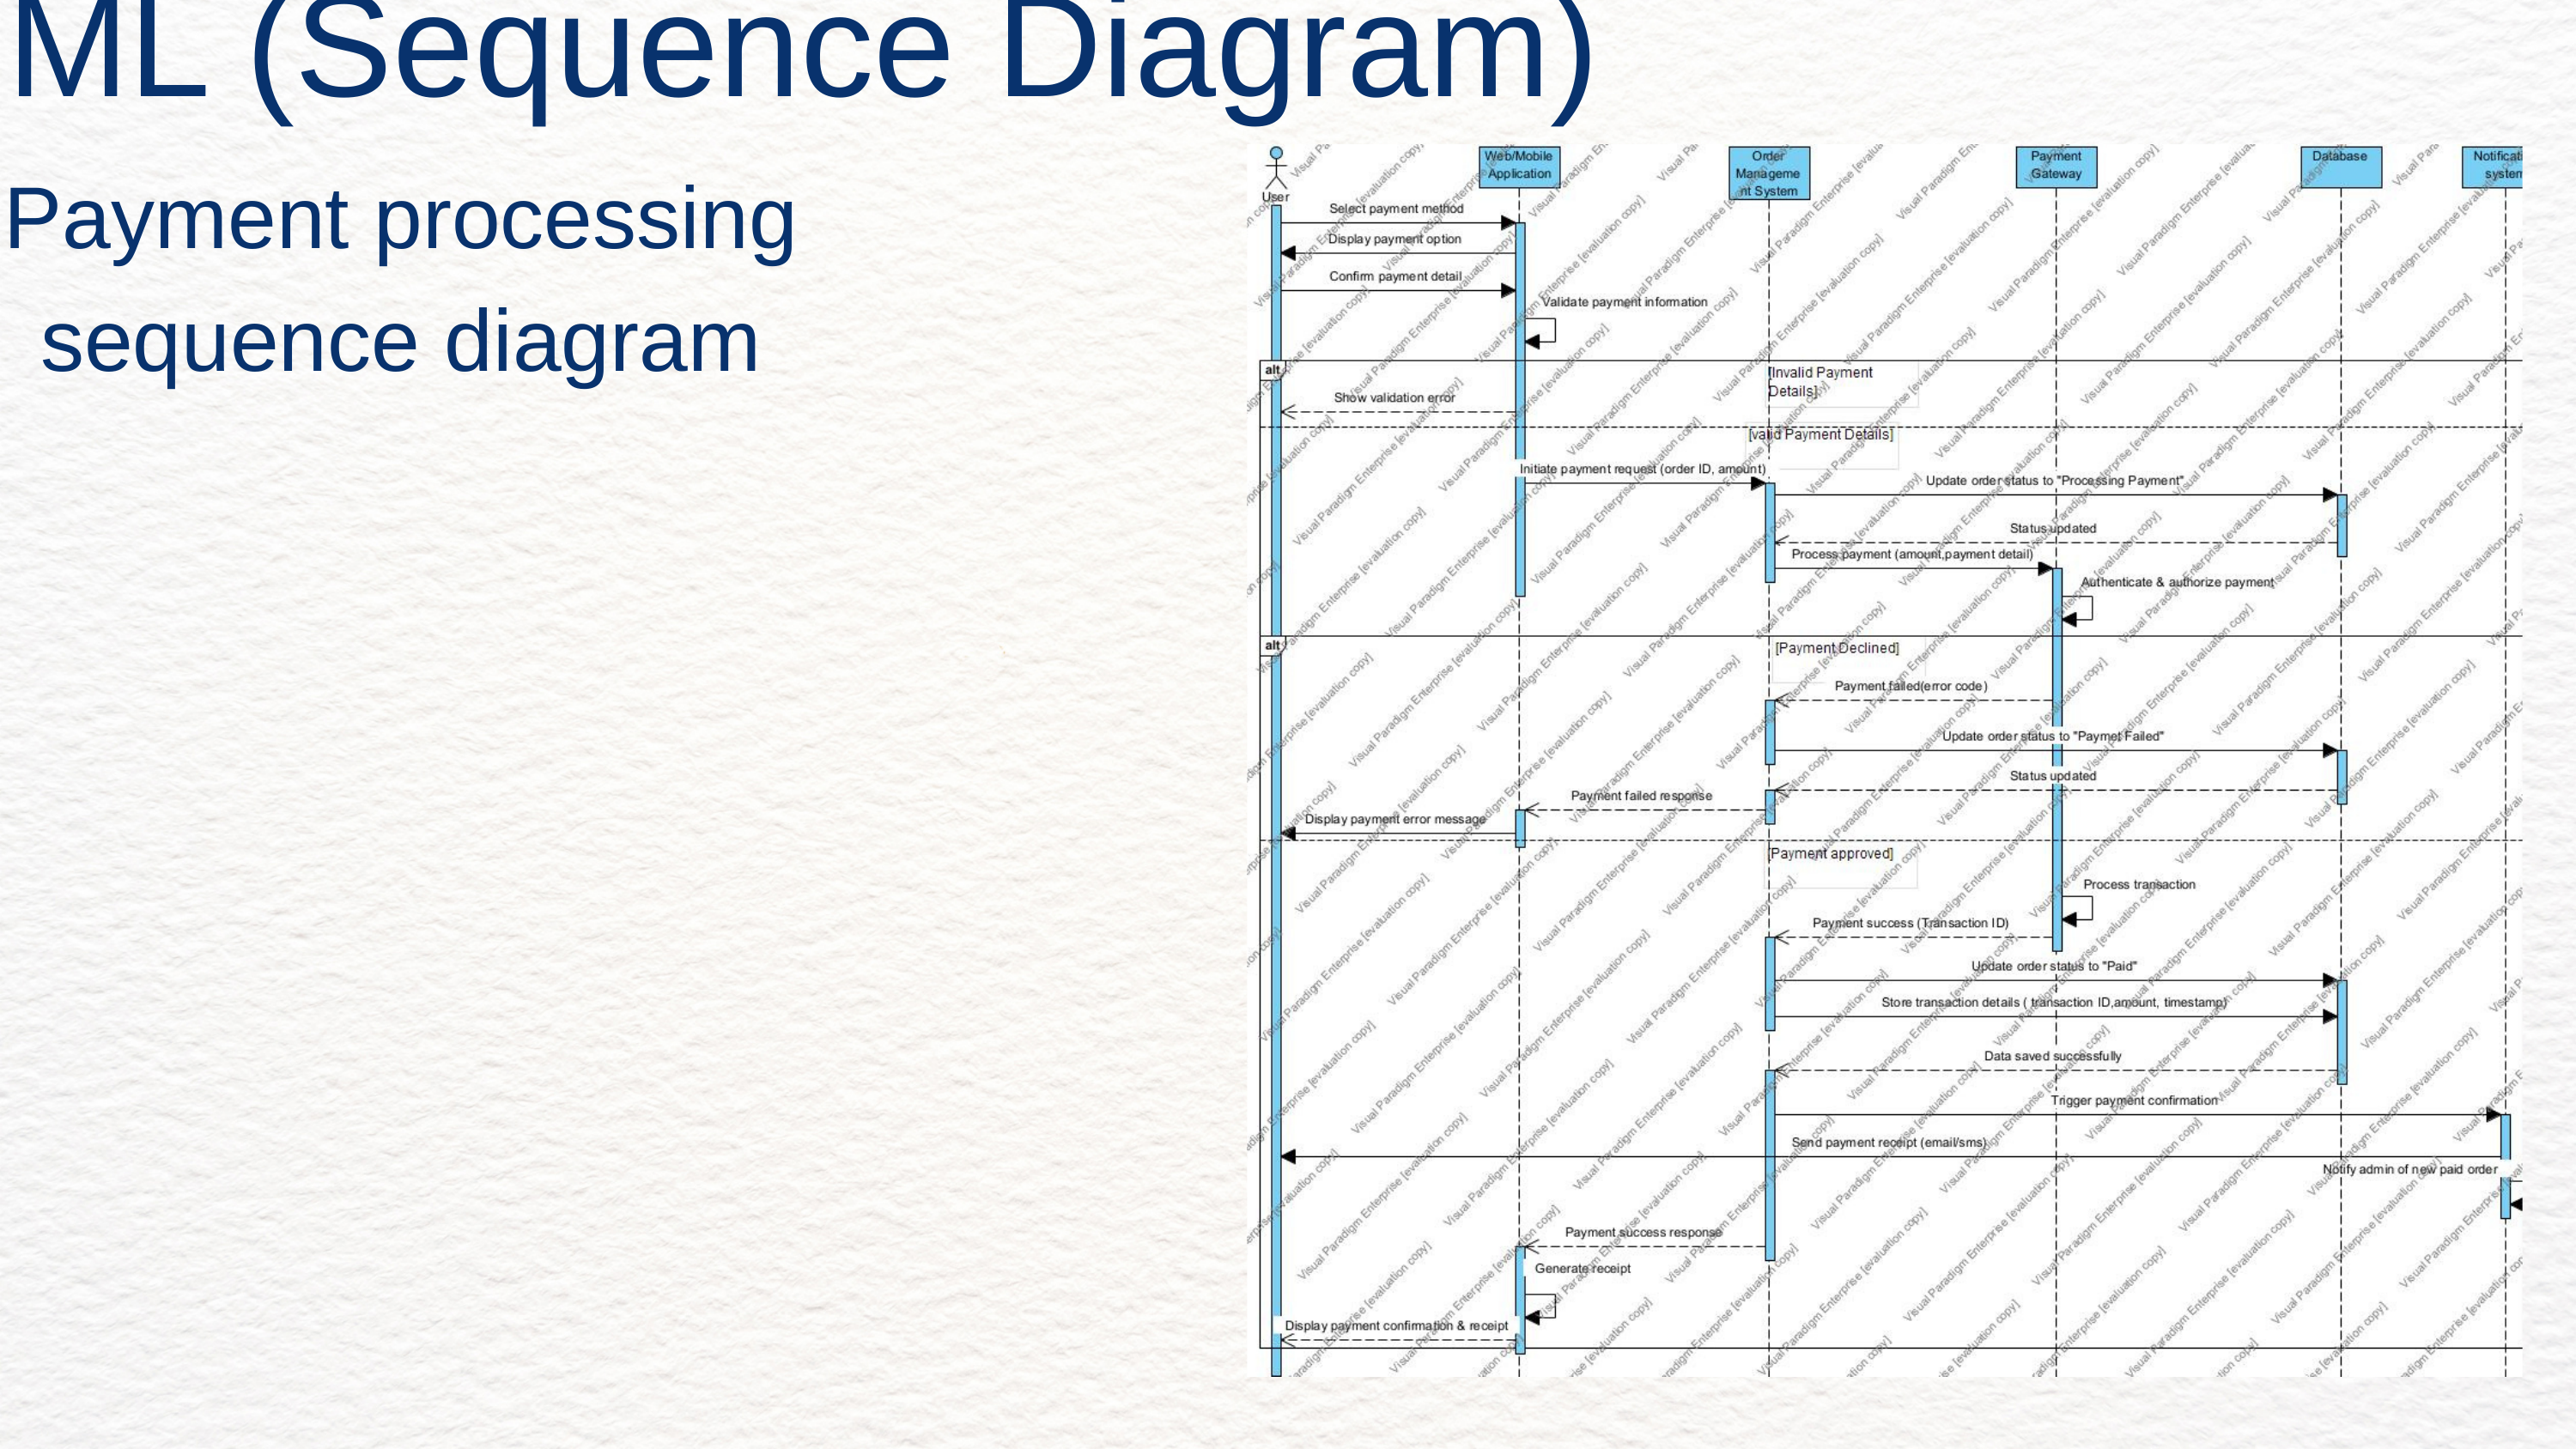

UML (Sequence Diagram)
Payment processing sequence diagram